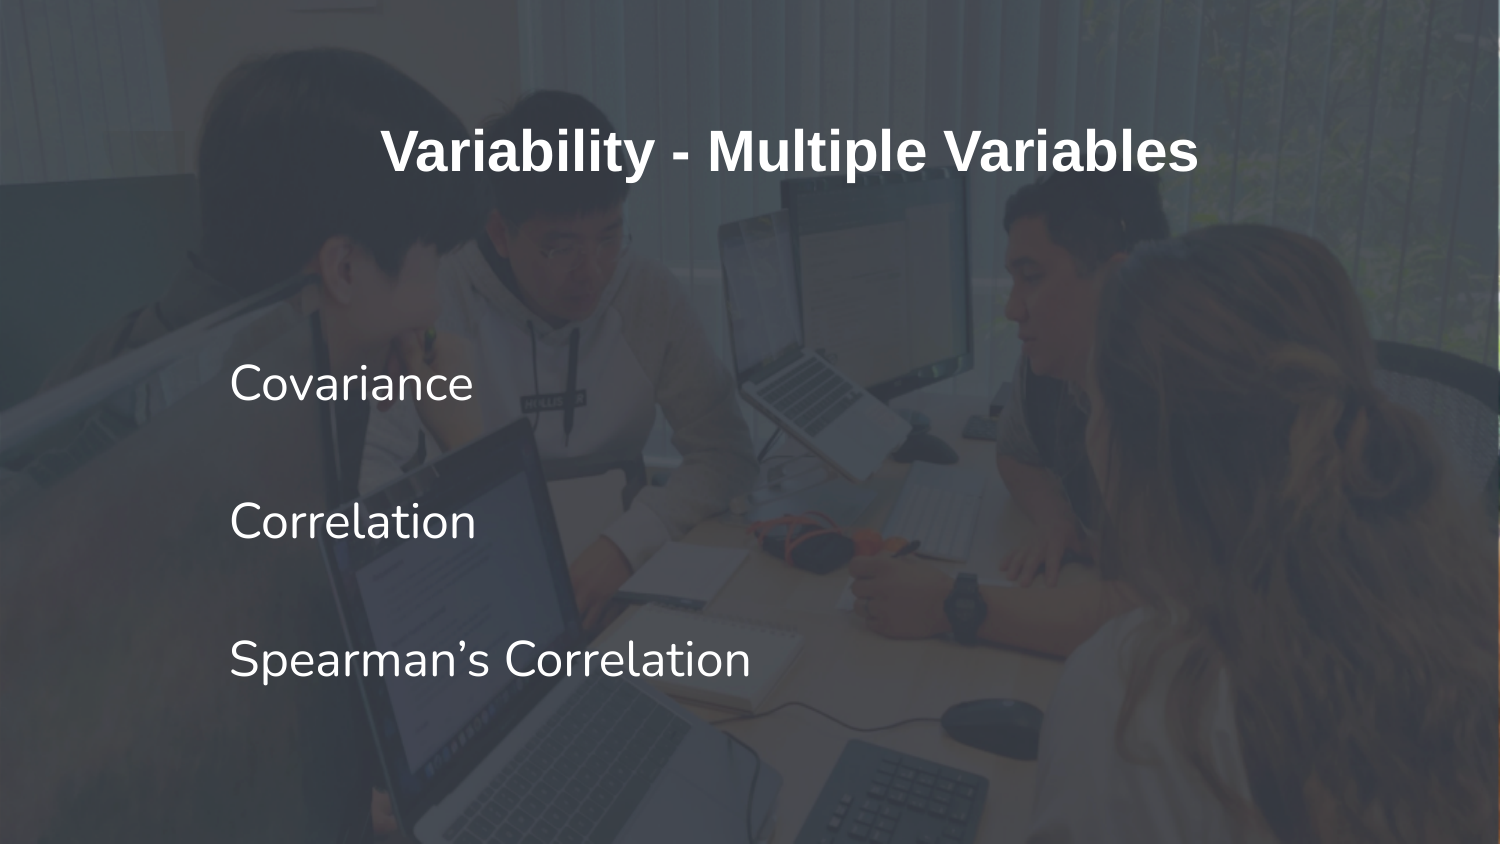

# Variability - Multiple Variables
Covariance

Correlation

Spearman’s Correlation